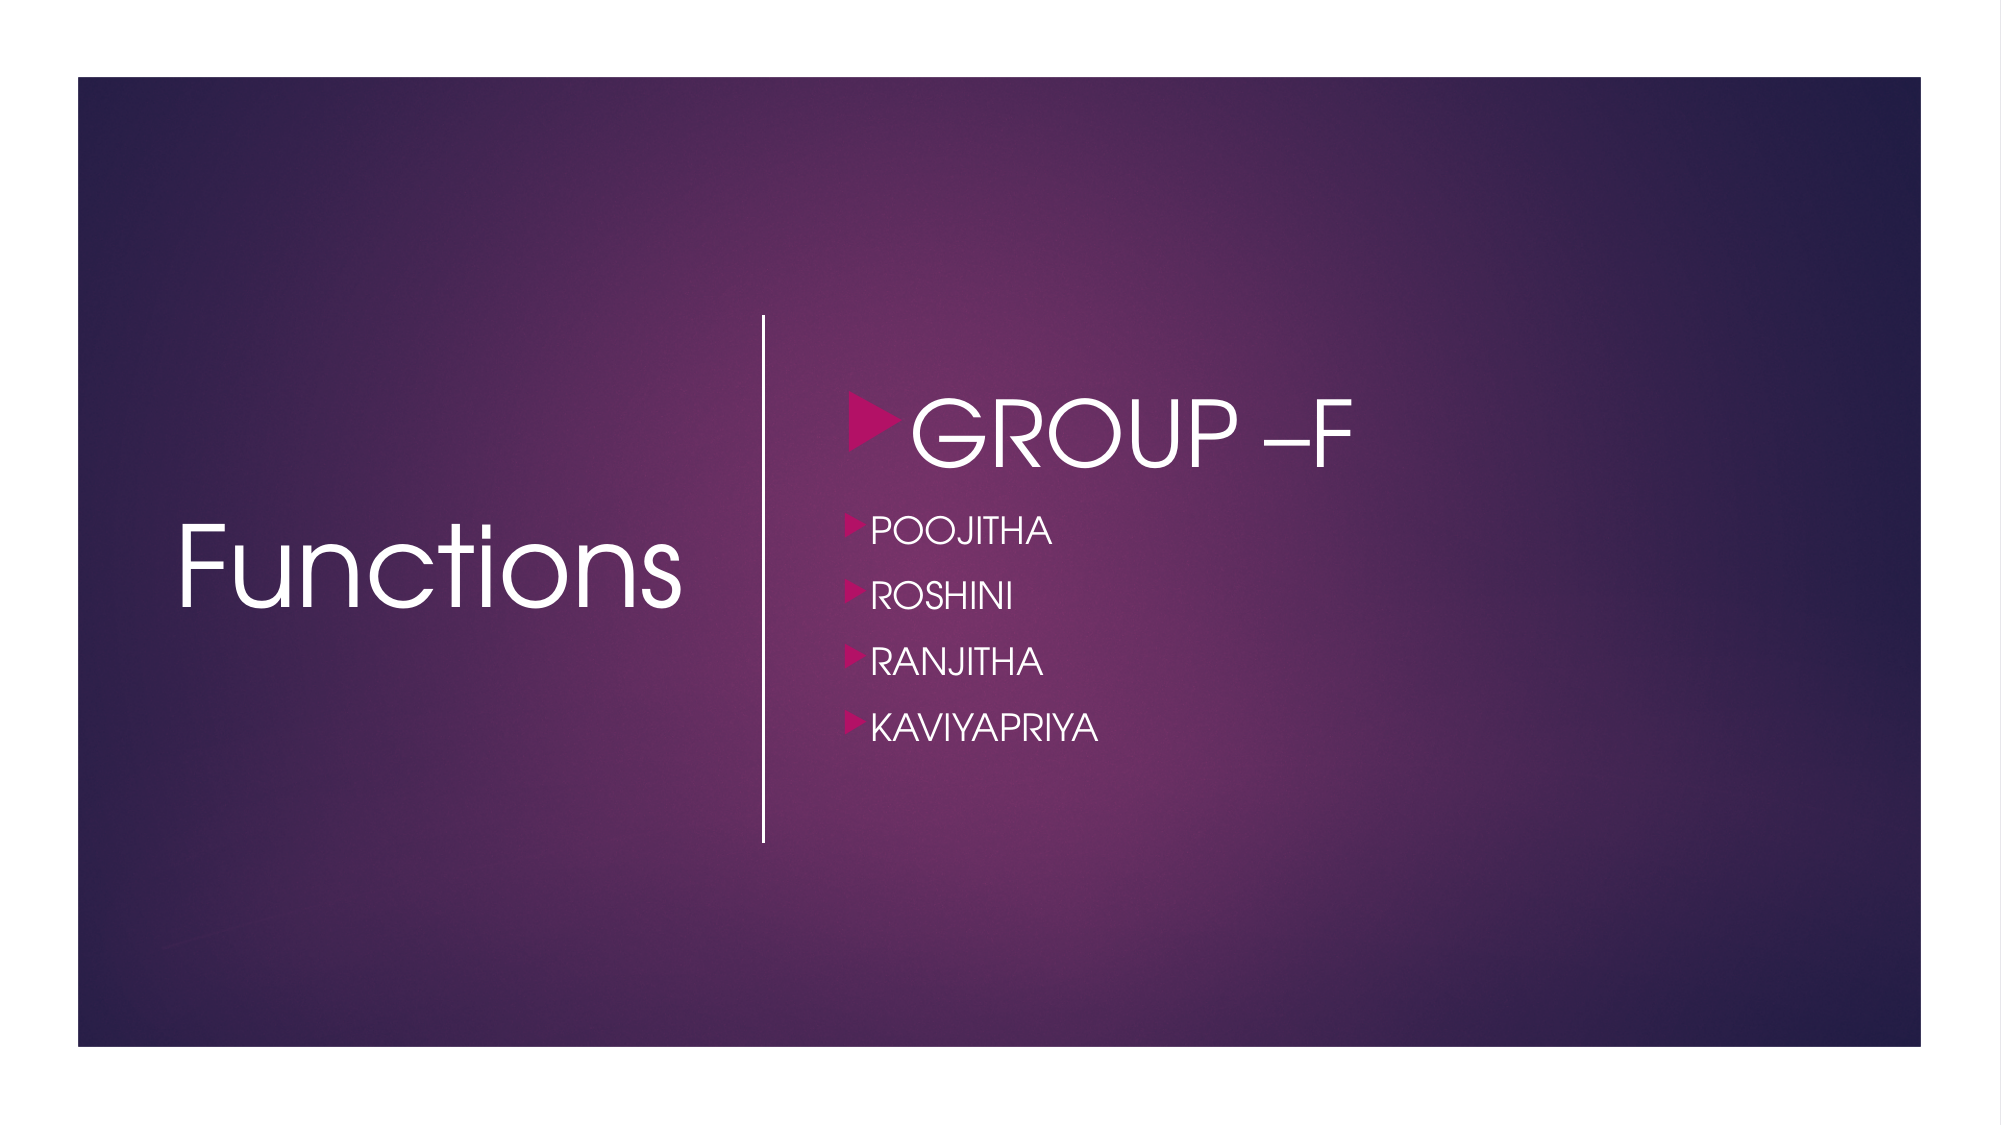

# Functions
GROUP –F
POOJITHA
ROSHINI
RANJITHA
KAVIYAPRIYA